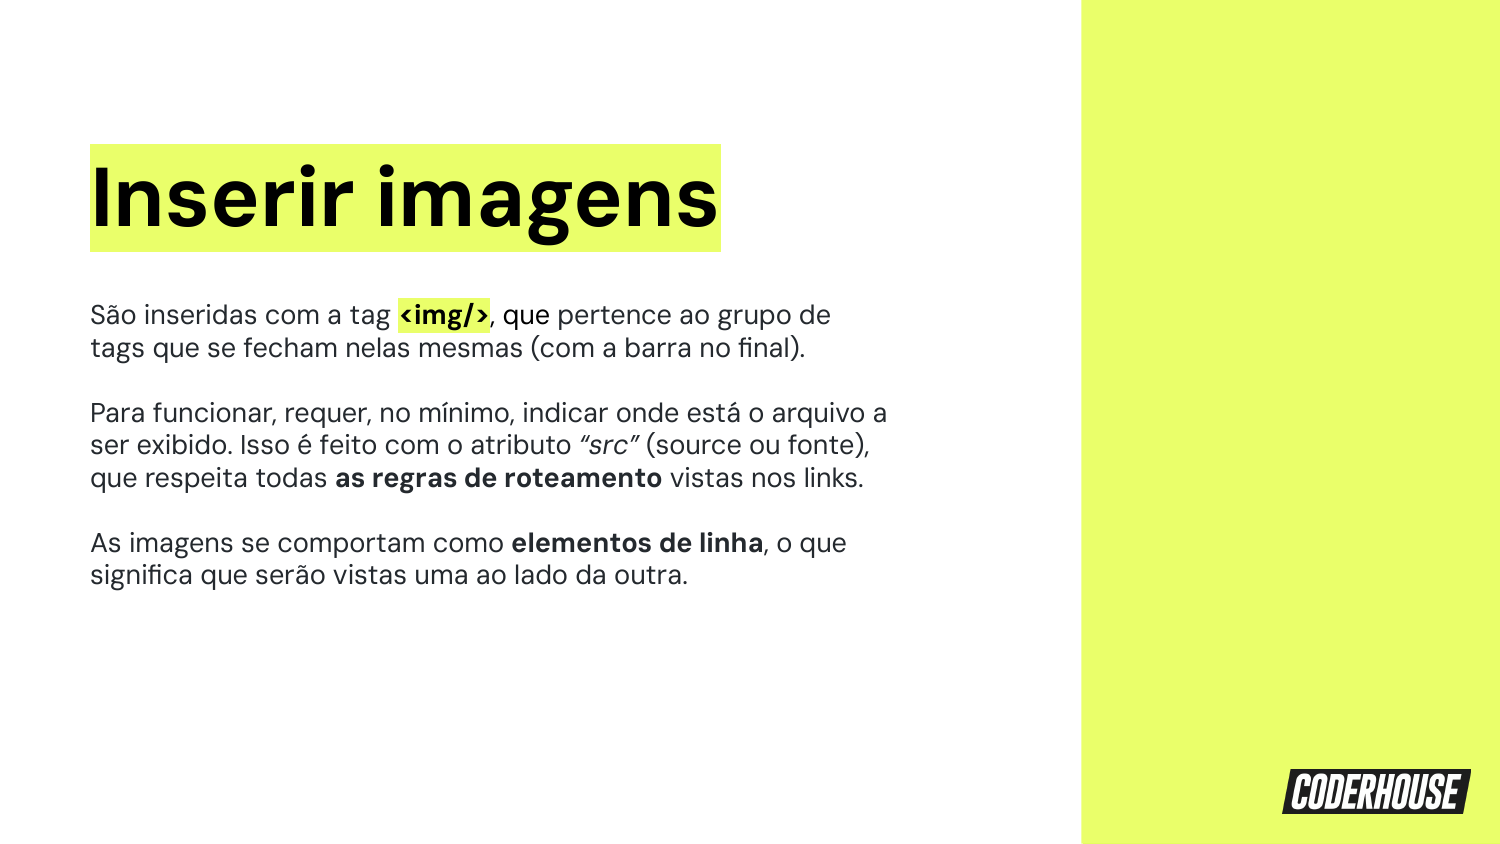

Inserir imagens
São inseridas com a tag <img/>, que pertence ao grupo de tags que se fecham nelas mesmas (com a barra no final).

Para funcionar, requer, no mínimo, indicar onde está o arquivo a ser exibido. Isso é feito com o atributo “src” (source ou fonte), que respeita todas as regras de roteamento vistas nos links.

As imagens se comportam como elementos de linha, o que significa que serão vistas uma ao lado da outra.